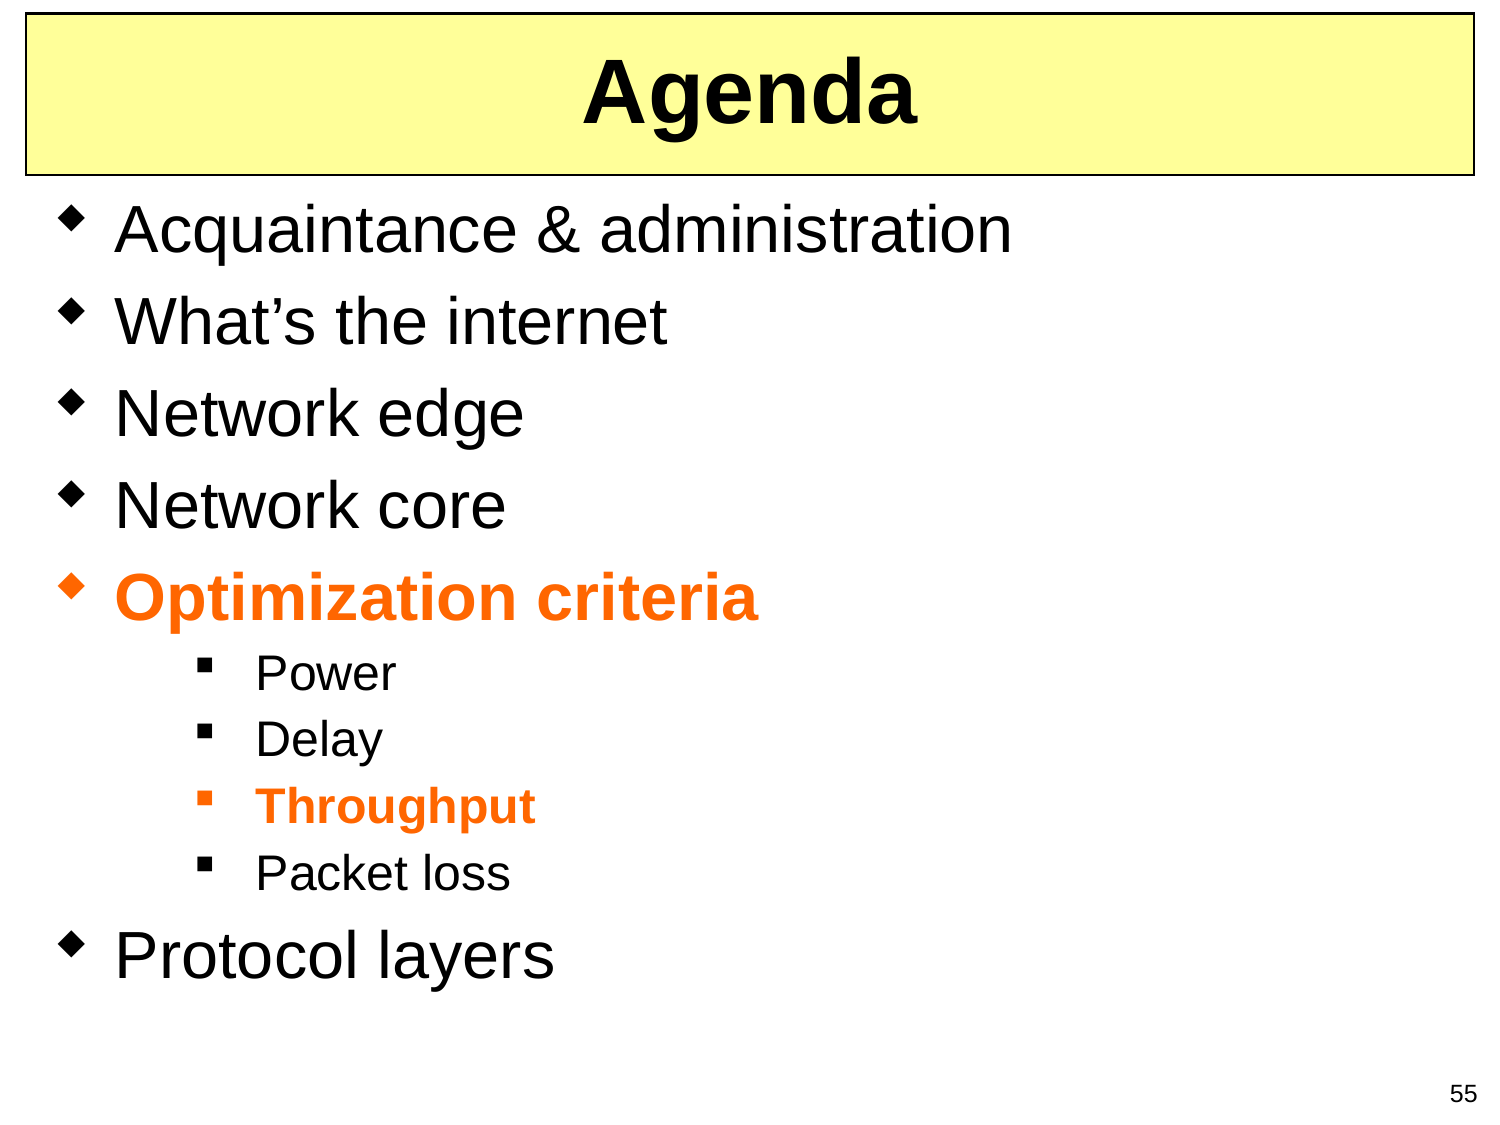

# Agenda
Acquaintance & administration
What’s the internet
Network edge
Network core
Optimization criteria
Power
Delay
Throughput
Packet loss
Protocol layers